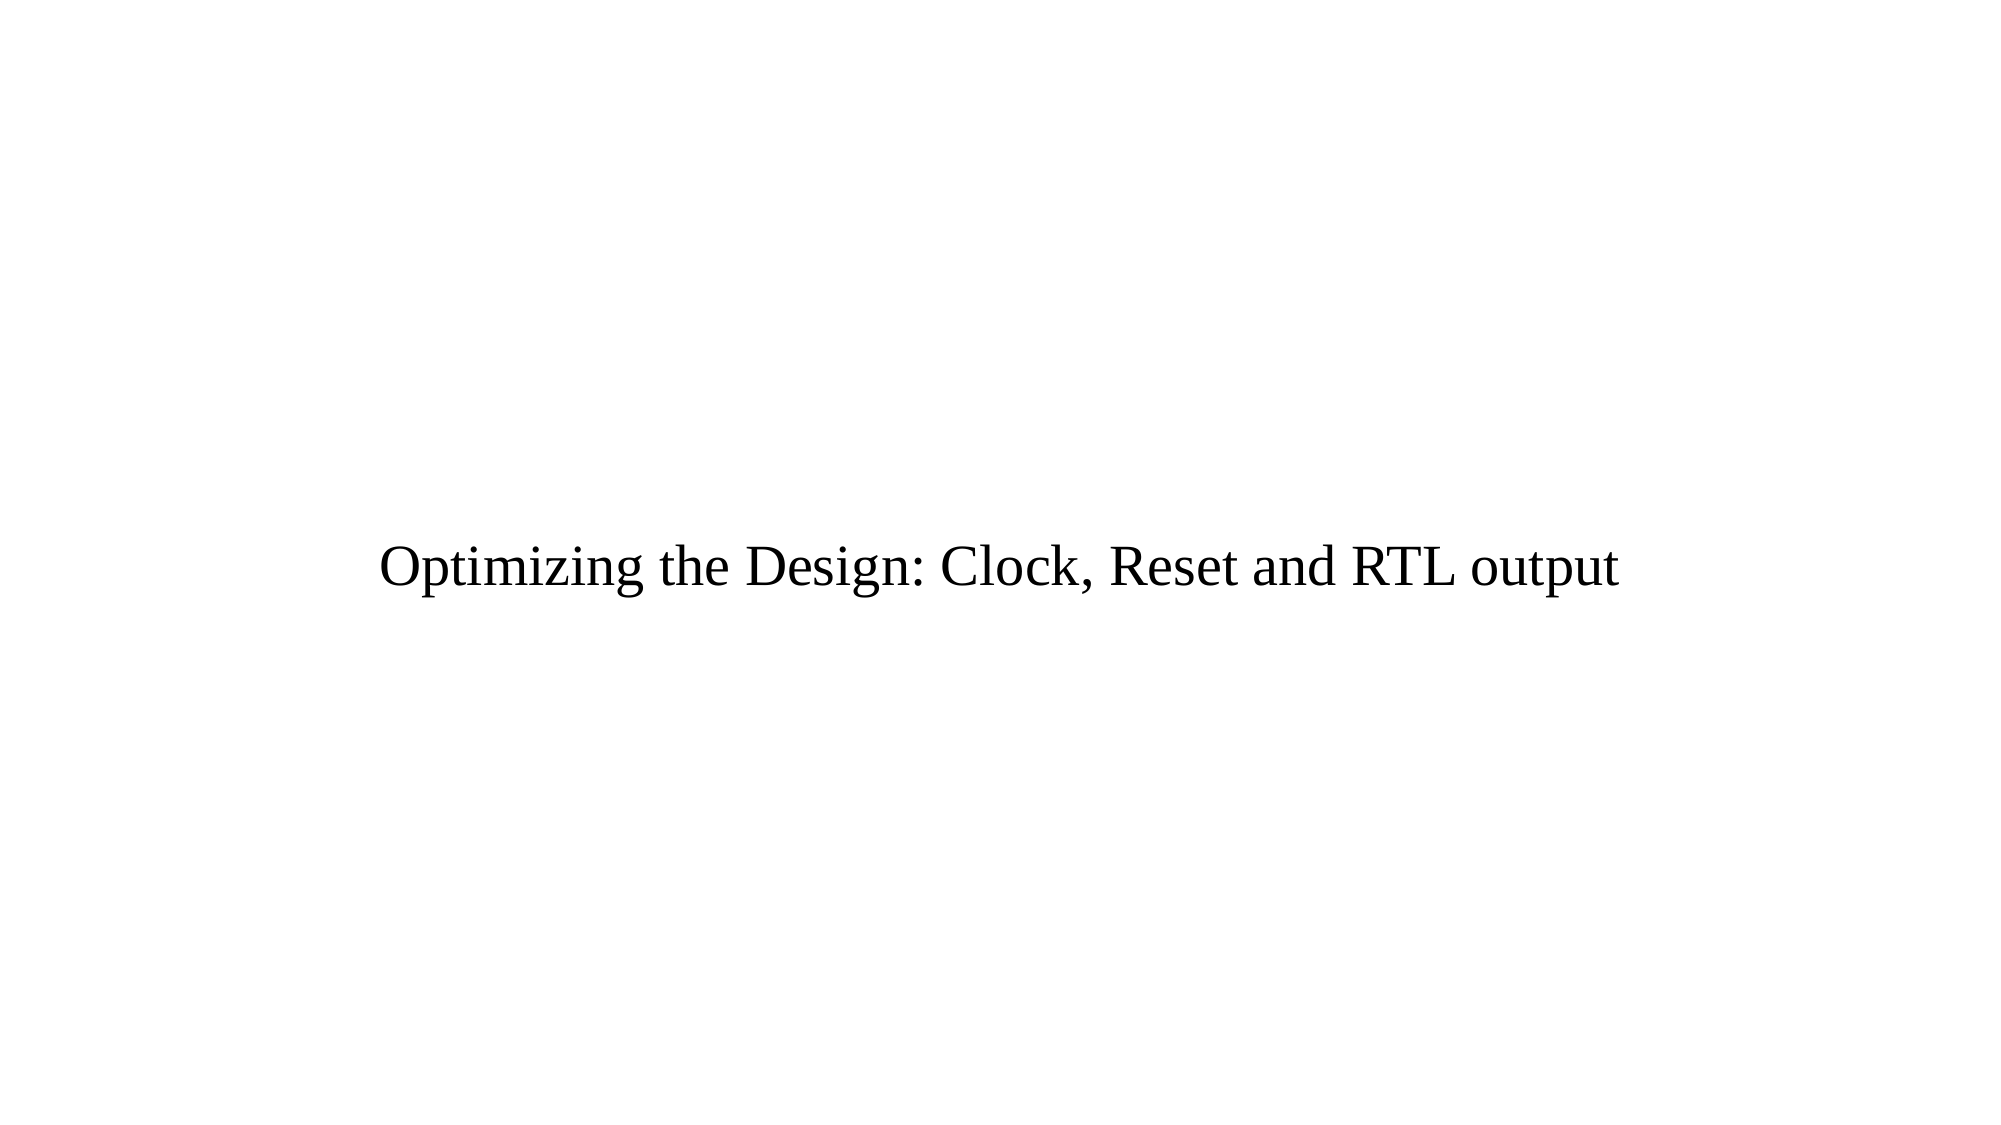

Optimizing the Design: Clock, Reset and RTL output